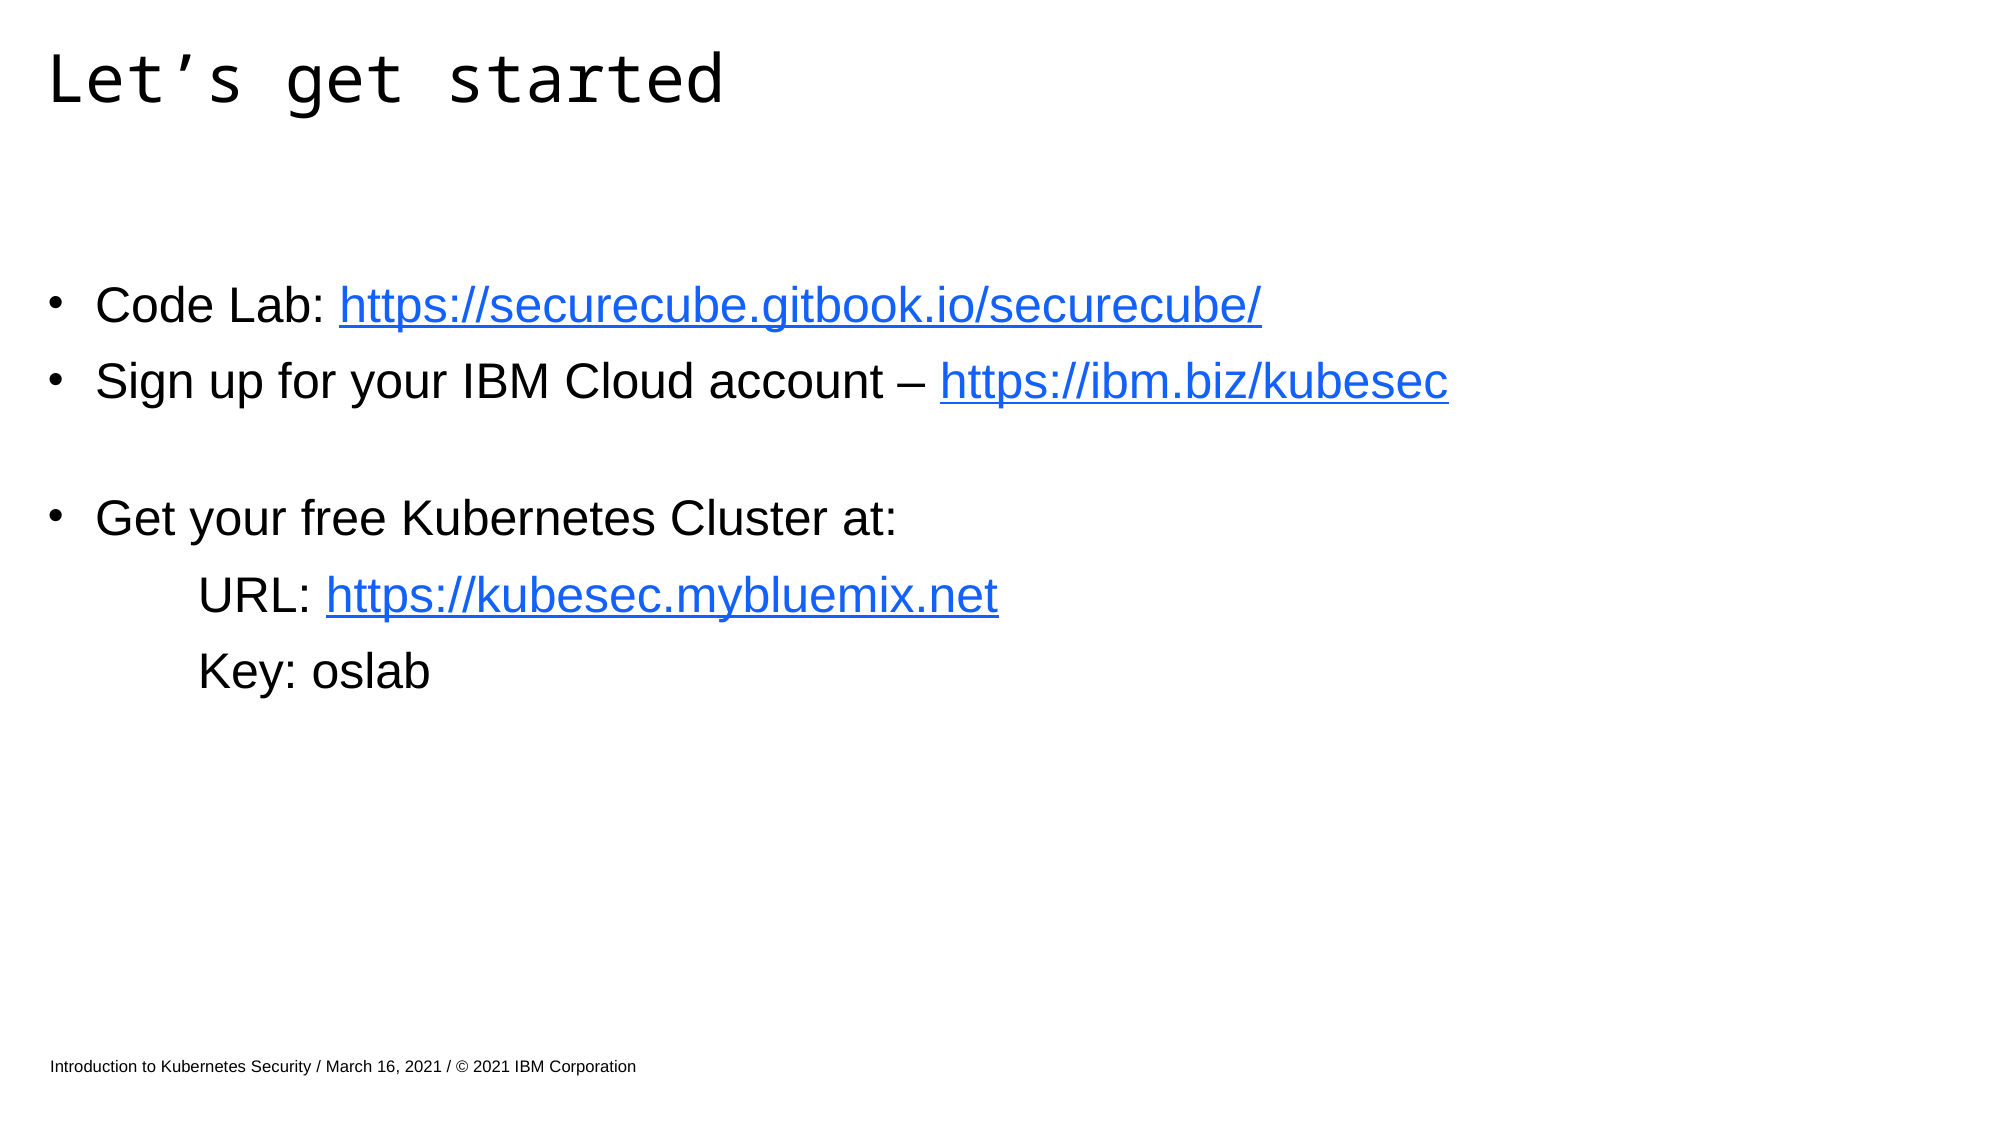

# Let’s get started
Code Lab: https://securecube.gitbook.io/securecube/
Sign up for your IBM Cloud account – https://ibm.biz/kubesec
Get your free Kubernetes Cluster at:
	URL: https://kubesec.mybluemix.net
	Key: oslab
Introduction to Kubernetes Security / March 16, 2021 / © 2021 IBM Corporation